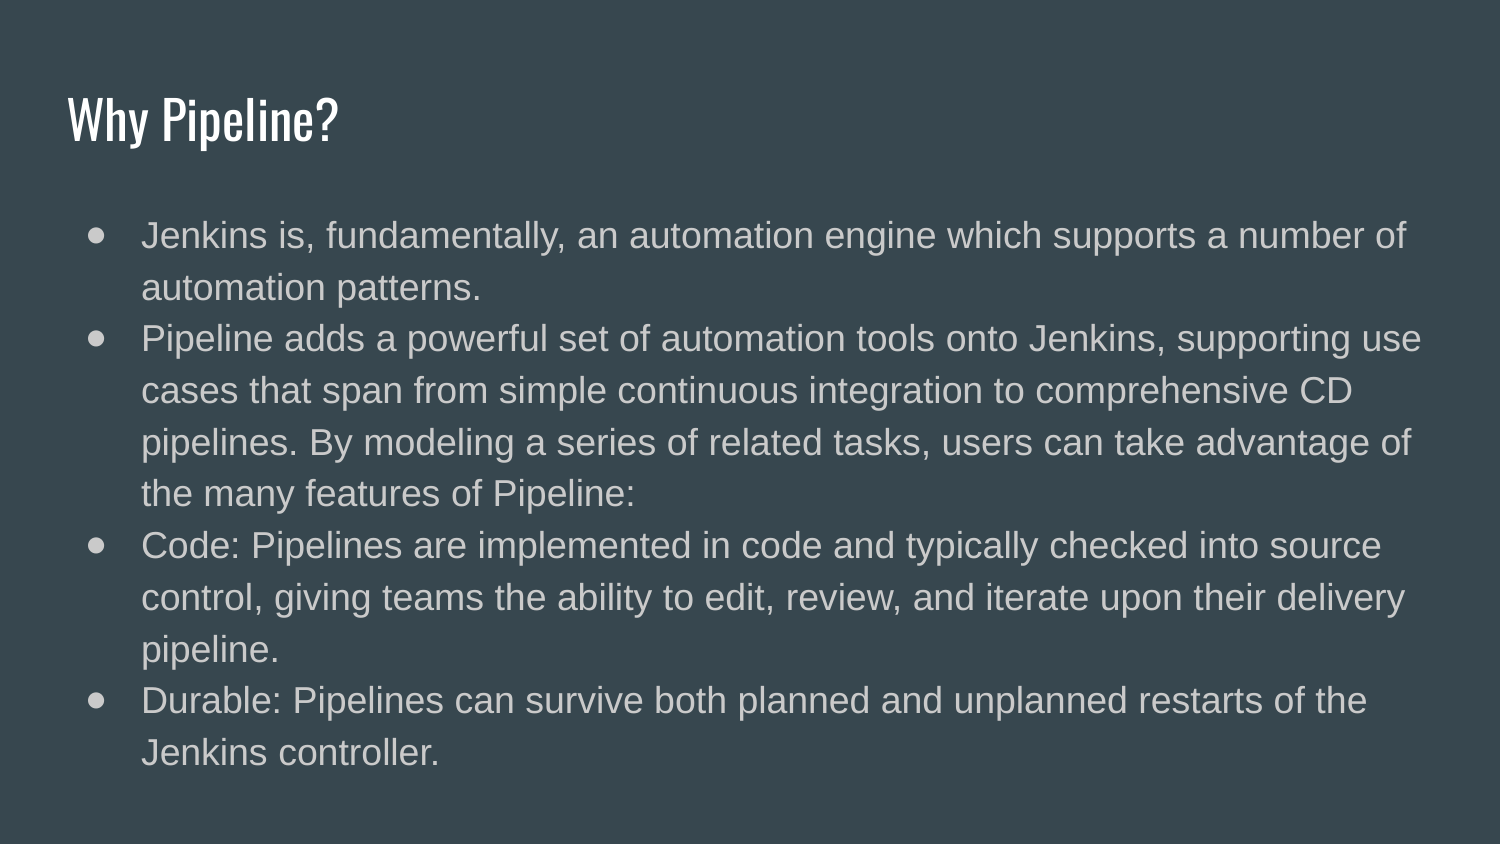

# Why Pipeline?
Jenkins is, fundamentally, an automation engine which supports a number of automation patterns.
Pipeline adds a powerful set of automation tools onto Jenkins, supporting use cases that span from simple continuous integration to comprehensive CD pipelines. By modeling a series of related tasks, users can take advantage of the many features of Pipeline:
Code: Pipelines are implemented in code and typically checked into source control, giving teams the ability to edit, review, and iterate upon their delivery pipeline.
Durable: Pipelines can survive both planned and unplanned restarts of the Jenkins controller.